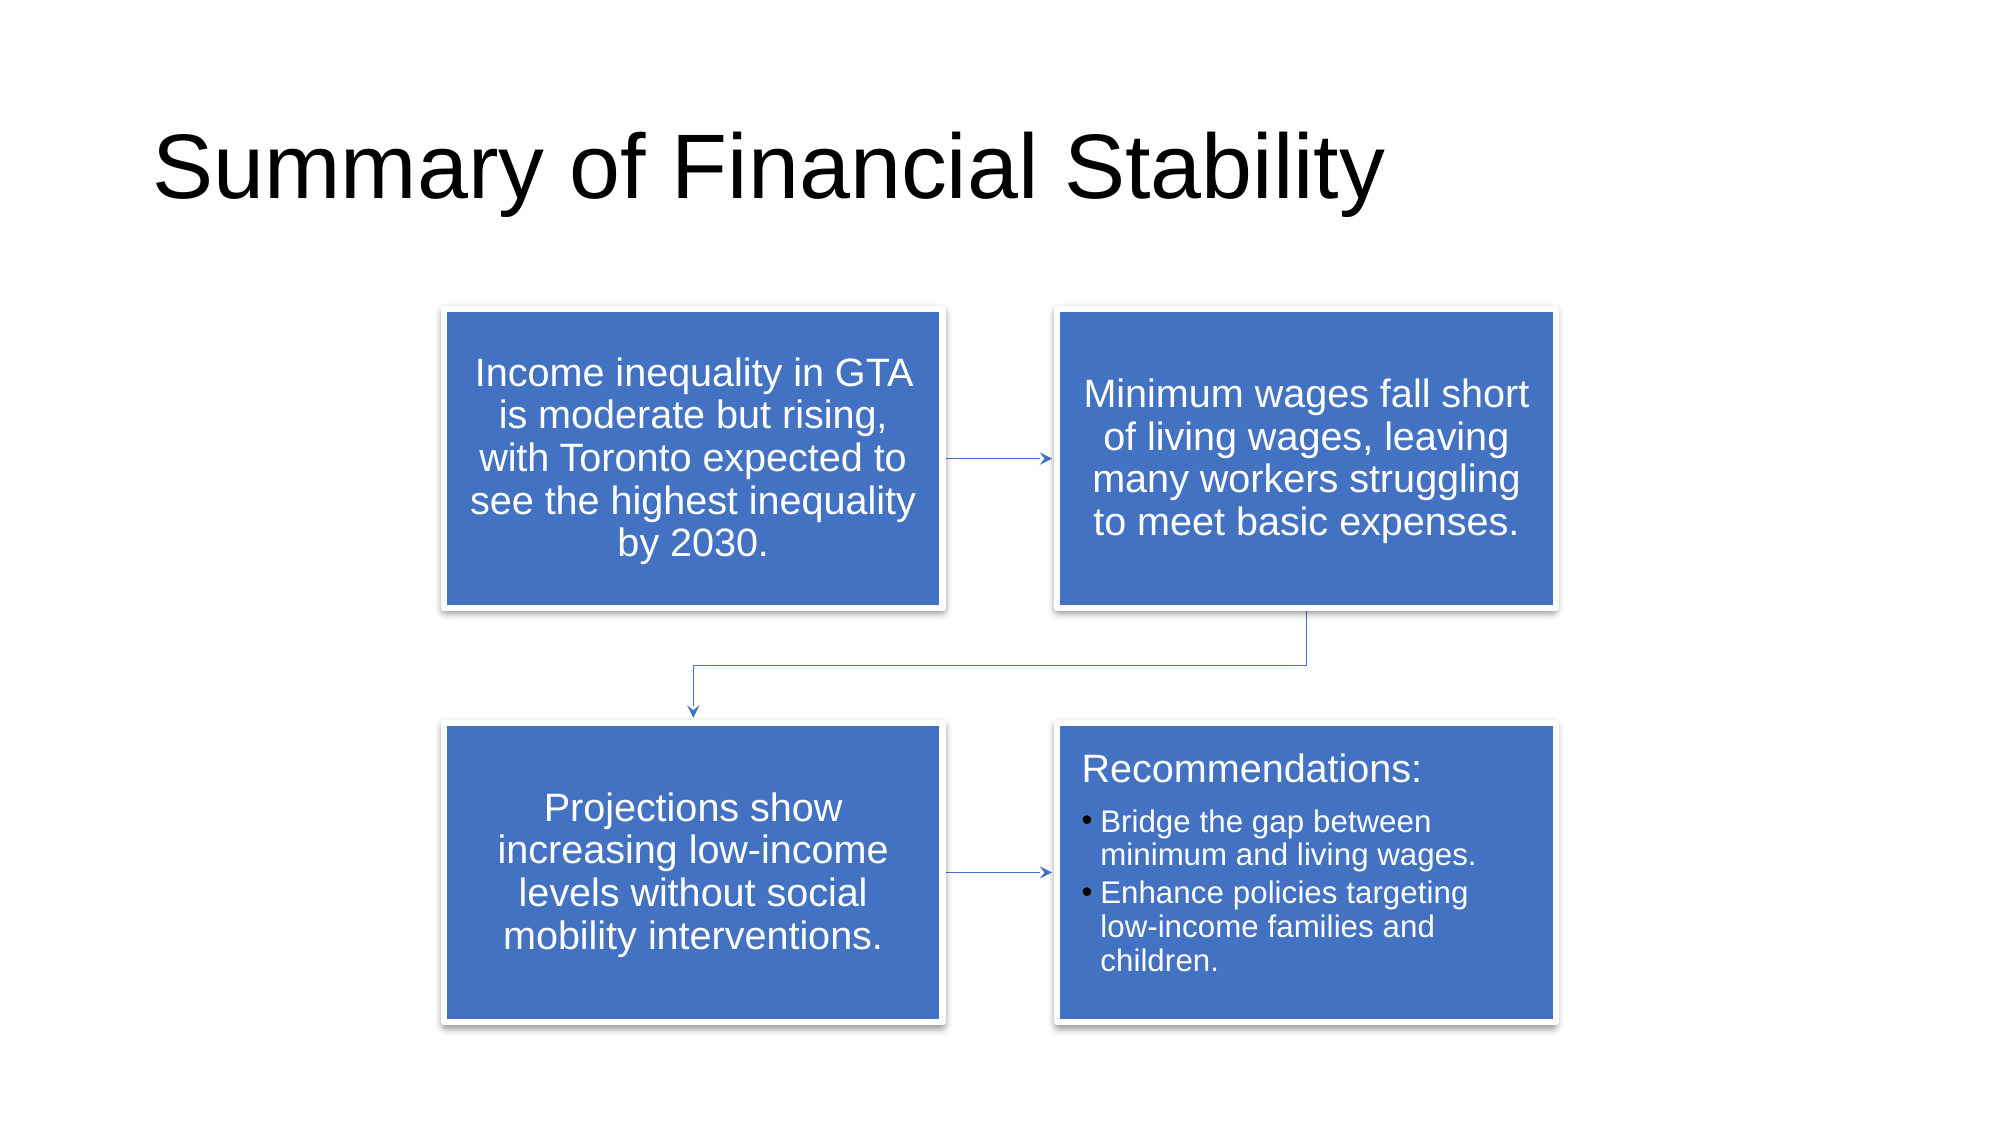

# Summary of Financial Stability

Income inequality in GTA is moderate but rising, with Toronto expected to see the highest inequality by 2030.

Minimum wages fall short of living wages, leaving many workers struggling to meet basic expenses.

Projections show increasing low-income levels without social mobility interventions.

Recommendations:
Bridge the gap between minimum and living wages.
Enhance policies targeting low-income families and children.